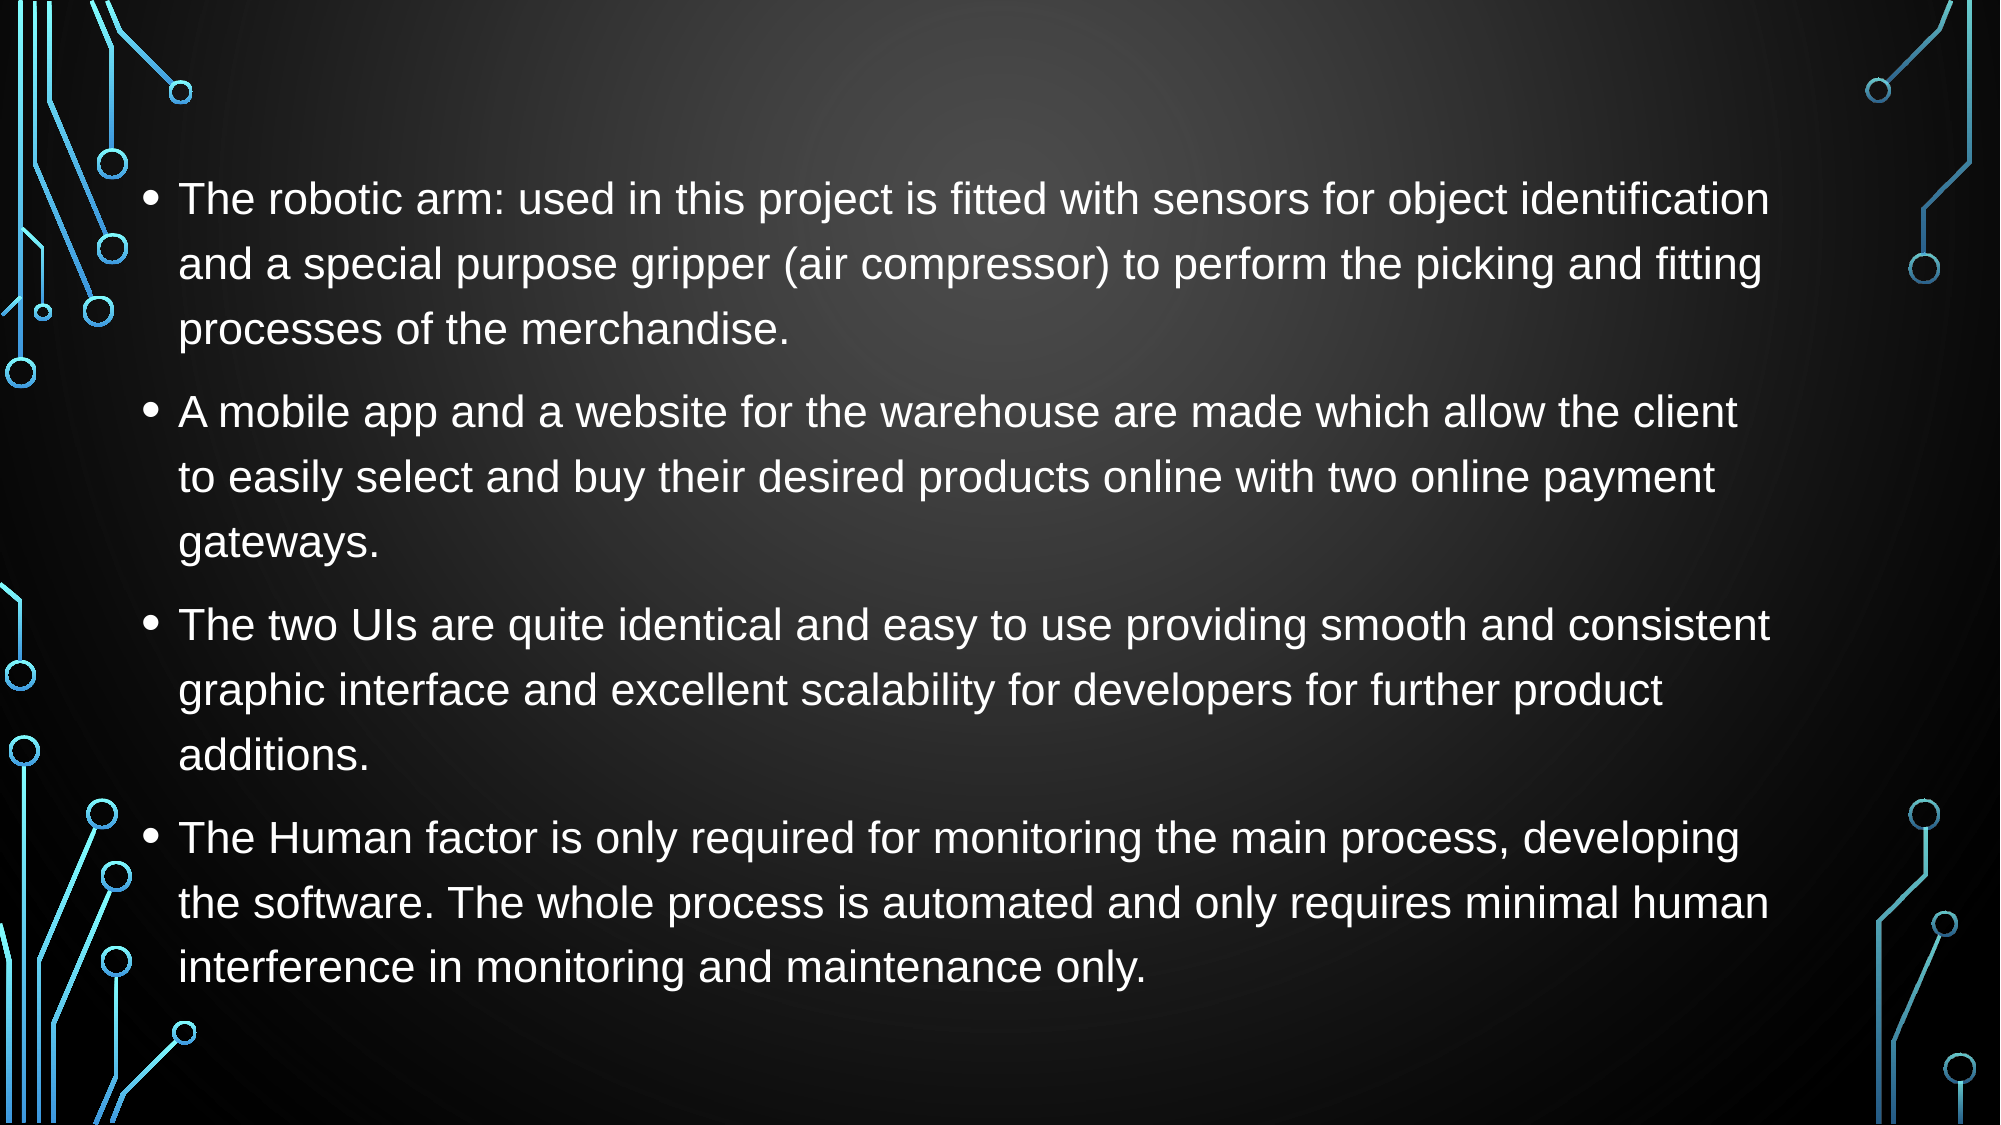

The robotic arm: used in this project is fitted with sensors for object identification and a special purpose gripper (air compressor) to perform the picking and fitting processes of the merchandise.
A mobile app and a website for the warehouse are made which allow the client to easily select and buy their desired products online with two online payment gateways.
The two UIs are quite identical and easy to use providing smooth and consistent graphic interface and excellent scalability for developers for further product additions.
The Human factor is only required for monitoring the main process, developing the software. The whole process is automated and only requires minimal human interference in monitoring and maintenance only.